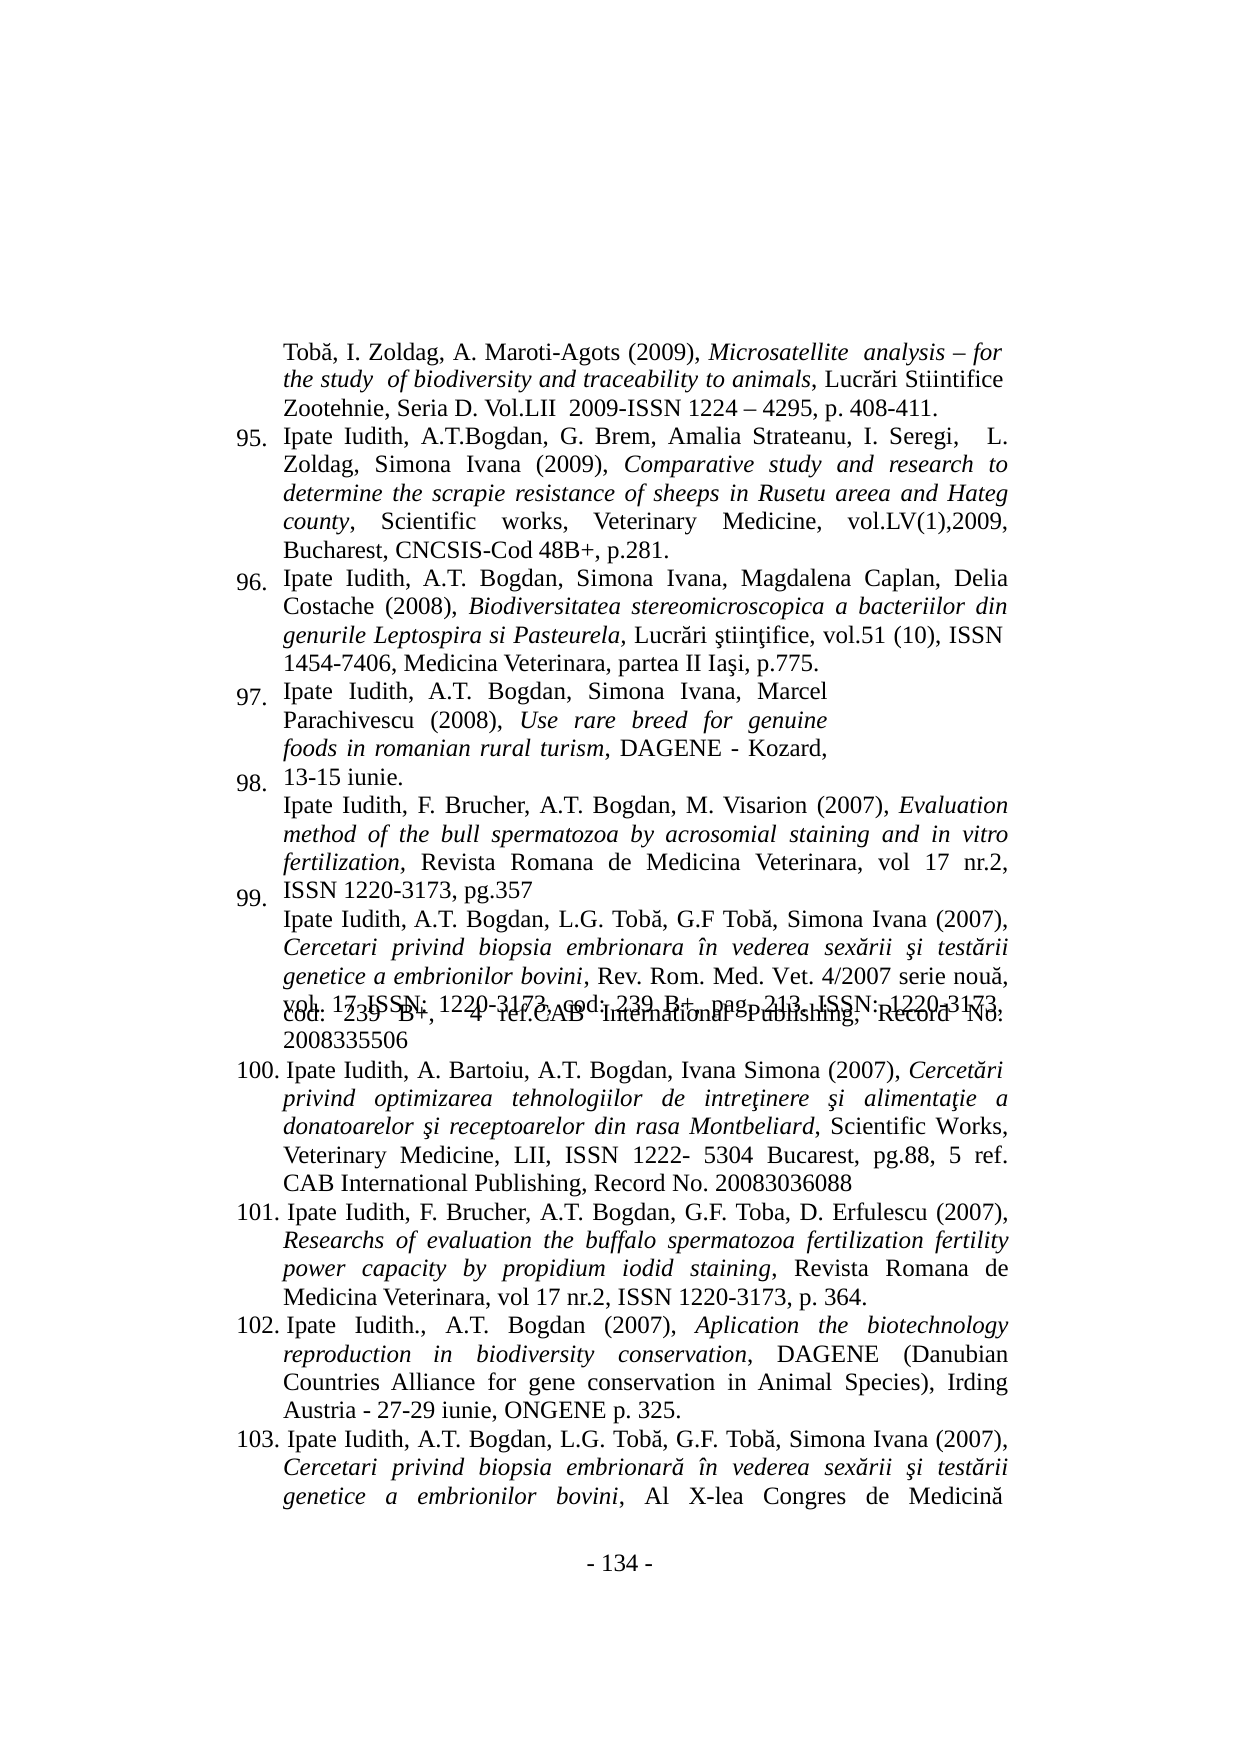

Tobă, I. Zoldag, A. Maroti-Agots (2009), Microsatellite  analysis – for
the study  of biodiversity and traceability to animals, Lucrări Stiintifice
Zootehnie, Seria D. Vol.LII  2009-ISSN 1224 – 4295, p. 408-411.
Ipate Iudith, A.T.Bogdan, G. Brem, Amalia Strateanu, I. Seregi,   L. Zoldag, Simona Ivana (2009), Comparative study and research to determine the scrapie resistance of sheeps in Rusetu areea and Hateg county, Scientific works, Veterinary Medicine, vol.LV(1),2009, Bucharest, CNCSIS-Cod 48B+, p.281.
Ipate Iudith, A.T. Bogdan, Simona Ivana, Magdalena Caplan, Delia Costache (2008), Biodiversitatea stereomicroscopica a bacteriilor din genurile Leptospira si Pasteurela, Lucrări ştiinţifice, vol.51 (10), ISSN
1454-7406, Medicina Veterinara, partea II Iaşi, p.775.
Ipate Iudith, A.T. Bogdan, Simona Ivana, Marcel Parachivescu (2008), Use rare breed for genuine foods in romanian rural turism, DAGENE - Kozard, 13-15 iunie.
Ipate Iudith, F. Brucher, A.T. Bogdan, M. Visarion (2007), Evaluation method of the bull spermatozoa by acrosomial staining and in vitro fertilization,  Revista  Romana  de  Medicina  Veterinara,  vol  17  nr.2, ISSN 1220-3173, pg.357
Ipate Iudith, A.T. Bogdan, L.G. Tobă, G.F Tobă, Simona Ivana (2007), Cercetari privind biopsia embrionara în vederea sexării şi testării genetice a embrionilor bovini, Rev. Rom. Med. Vet. 4/2007 serie nouă, vol. 17 ISSN: 1220-3173, cod: 239 B+, pag. 213. ISSN: 1220-3173,
95.
96.
97.
98.
99.
cod:  239  B+,
2008335506
4  ref.CAB  International  Publishing,  Record  No.
100. Ipate Iudith, A. Bartoiu, A.T. Bogdan, Ivana Simona (2007), Cercetări
privind optimizarea tehnologiilor de intreţinere şi alimentaţie a donatoarelor şi receptoarelor din rasa Montbeliard, Scientific Works, Veterinary Medicine, LII, ISSN 1222- 5304 Bucarest, pg.88, 5 ref. CAB International Publishing, Record No. 20083036088
101. Ipate Iudith, F. Brucher, A.T. Bogdan, G.F. Toba, D. Erfulescu (2007), Researchs of evaluation the buffalo spermatozoa fertilization fertility power capacity by propidium iodid staining, Revista Romana de Medicina Veterinara, vol 17 nr.2, ISSN 1220-3173, p. 364.
102. Ipate  Iudith.,  A.T.  Bogdan  (2007),  Aplication  the  biotechnology reproduction	in   biodiversity   conservation,   DAGENE   (Danubian Countries Alliance for gene conservation in Animal Species), Irding Austria - 27-29 iunie, ONGENE p. 325.
103. Ipate Iudith, A.T. Bogdan, L.G. Tobă, G.F. Tobă, Simona Ivana (2007), Cercetari privind biopsia embrionară în vederea sexării şi testării genetice   a   embrionilor   bovini,   Al   X-lea   Congres   de   Medicină
- 134 -